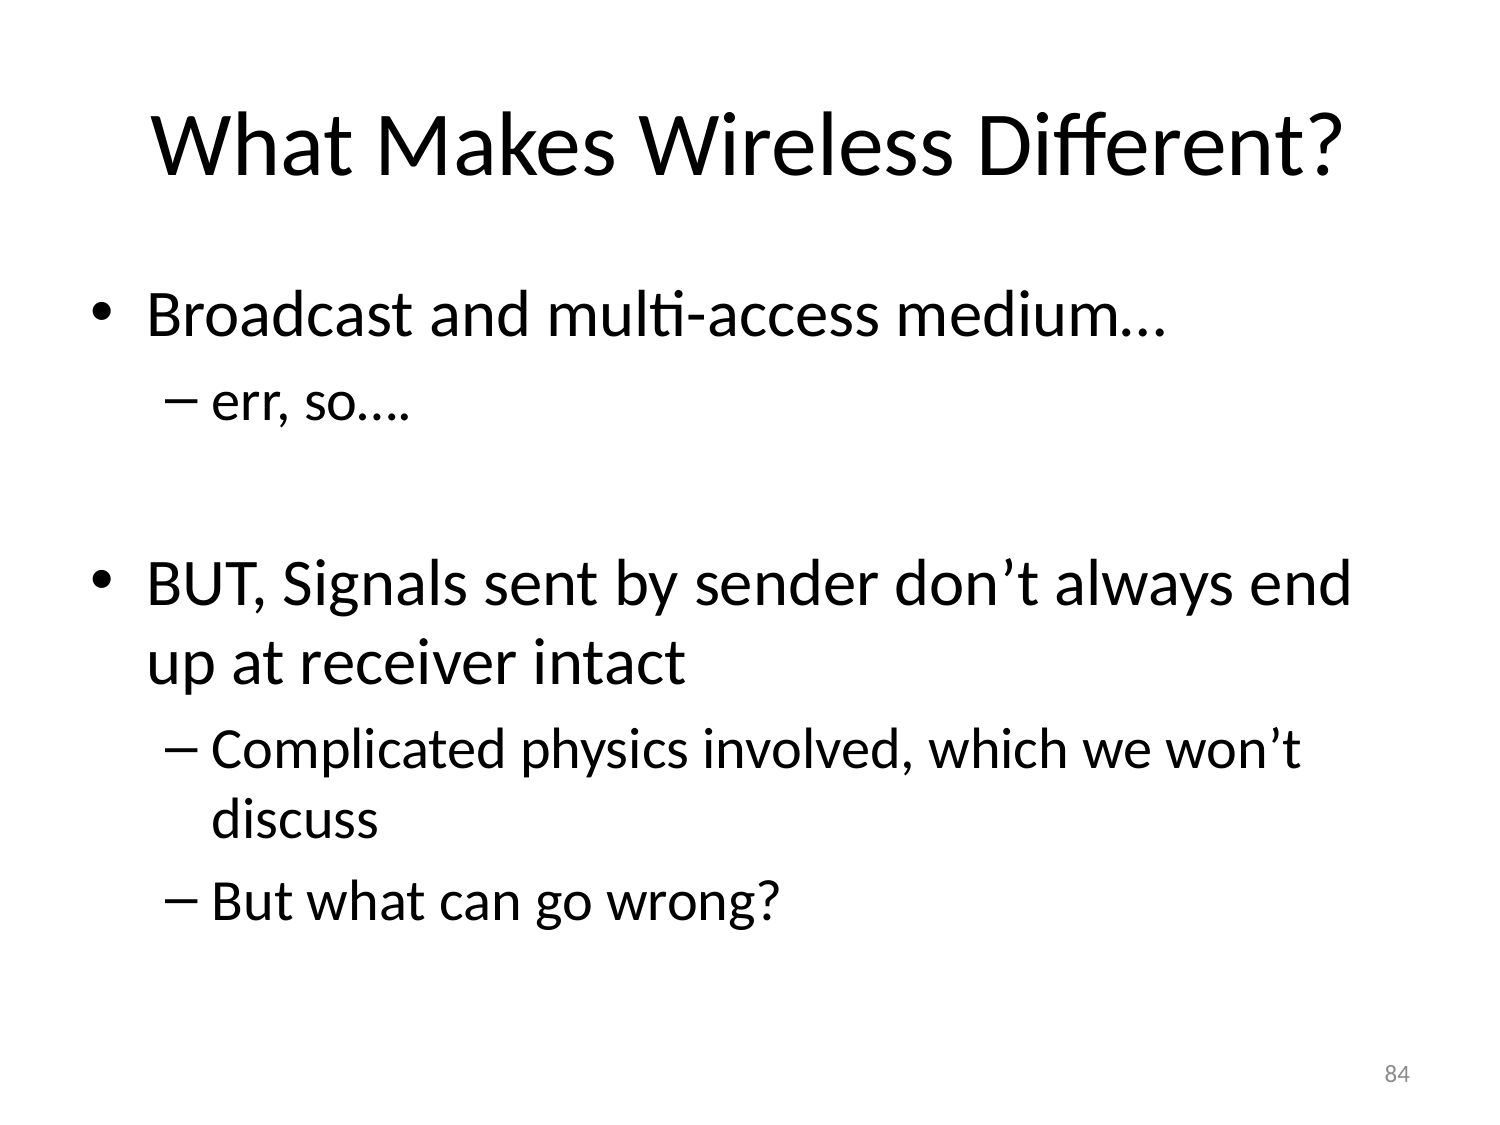

# What Makes Wireless Different?
Broadcast and multi-access medium…
err, so….

BUT, Signals sent by sender don’t always end up at receiver intact
Complicated physics involved, which we won’t discuss
But what can go wrong?
84